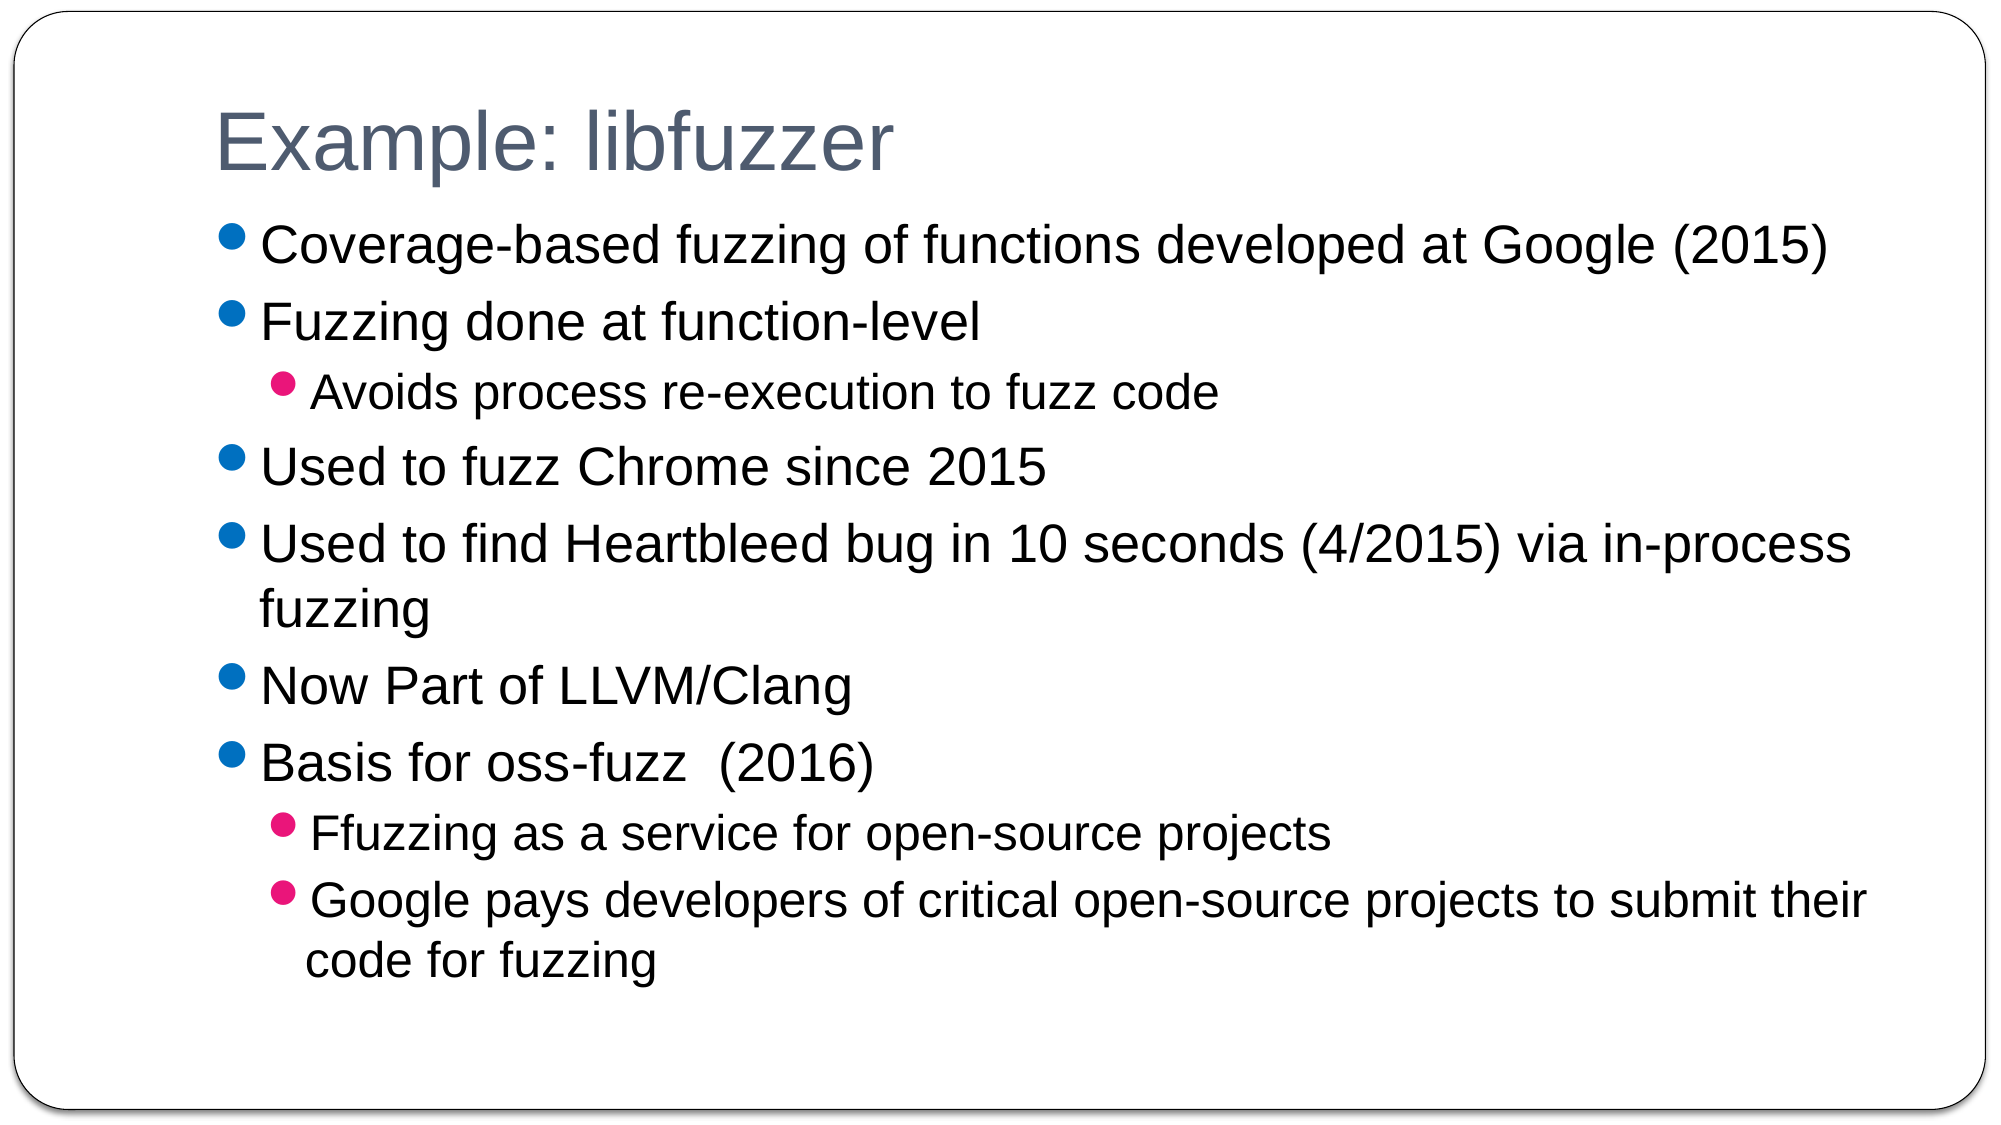

# Example: libfuzzer
Coverage-based fuzzing of functions developed at Google (2015)
Fuzzing done at function-level
Avoids process re-execution to fuzz code
Used to fuzz Chrome since 2015
Used to find Heartbleed bug in 10 seconds (4/2015) via in-process fuzzing
Now Part of LLVM/Clang
Basis for oss-fuzz  (2016)
Ffuzzing as a service for open-source projects
Google pays developers of critical open-source projects to submit their code for fuzzing